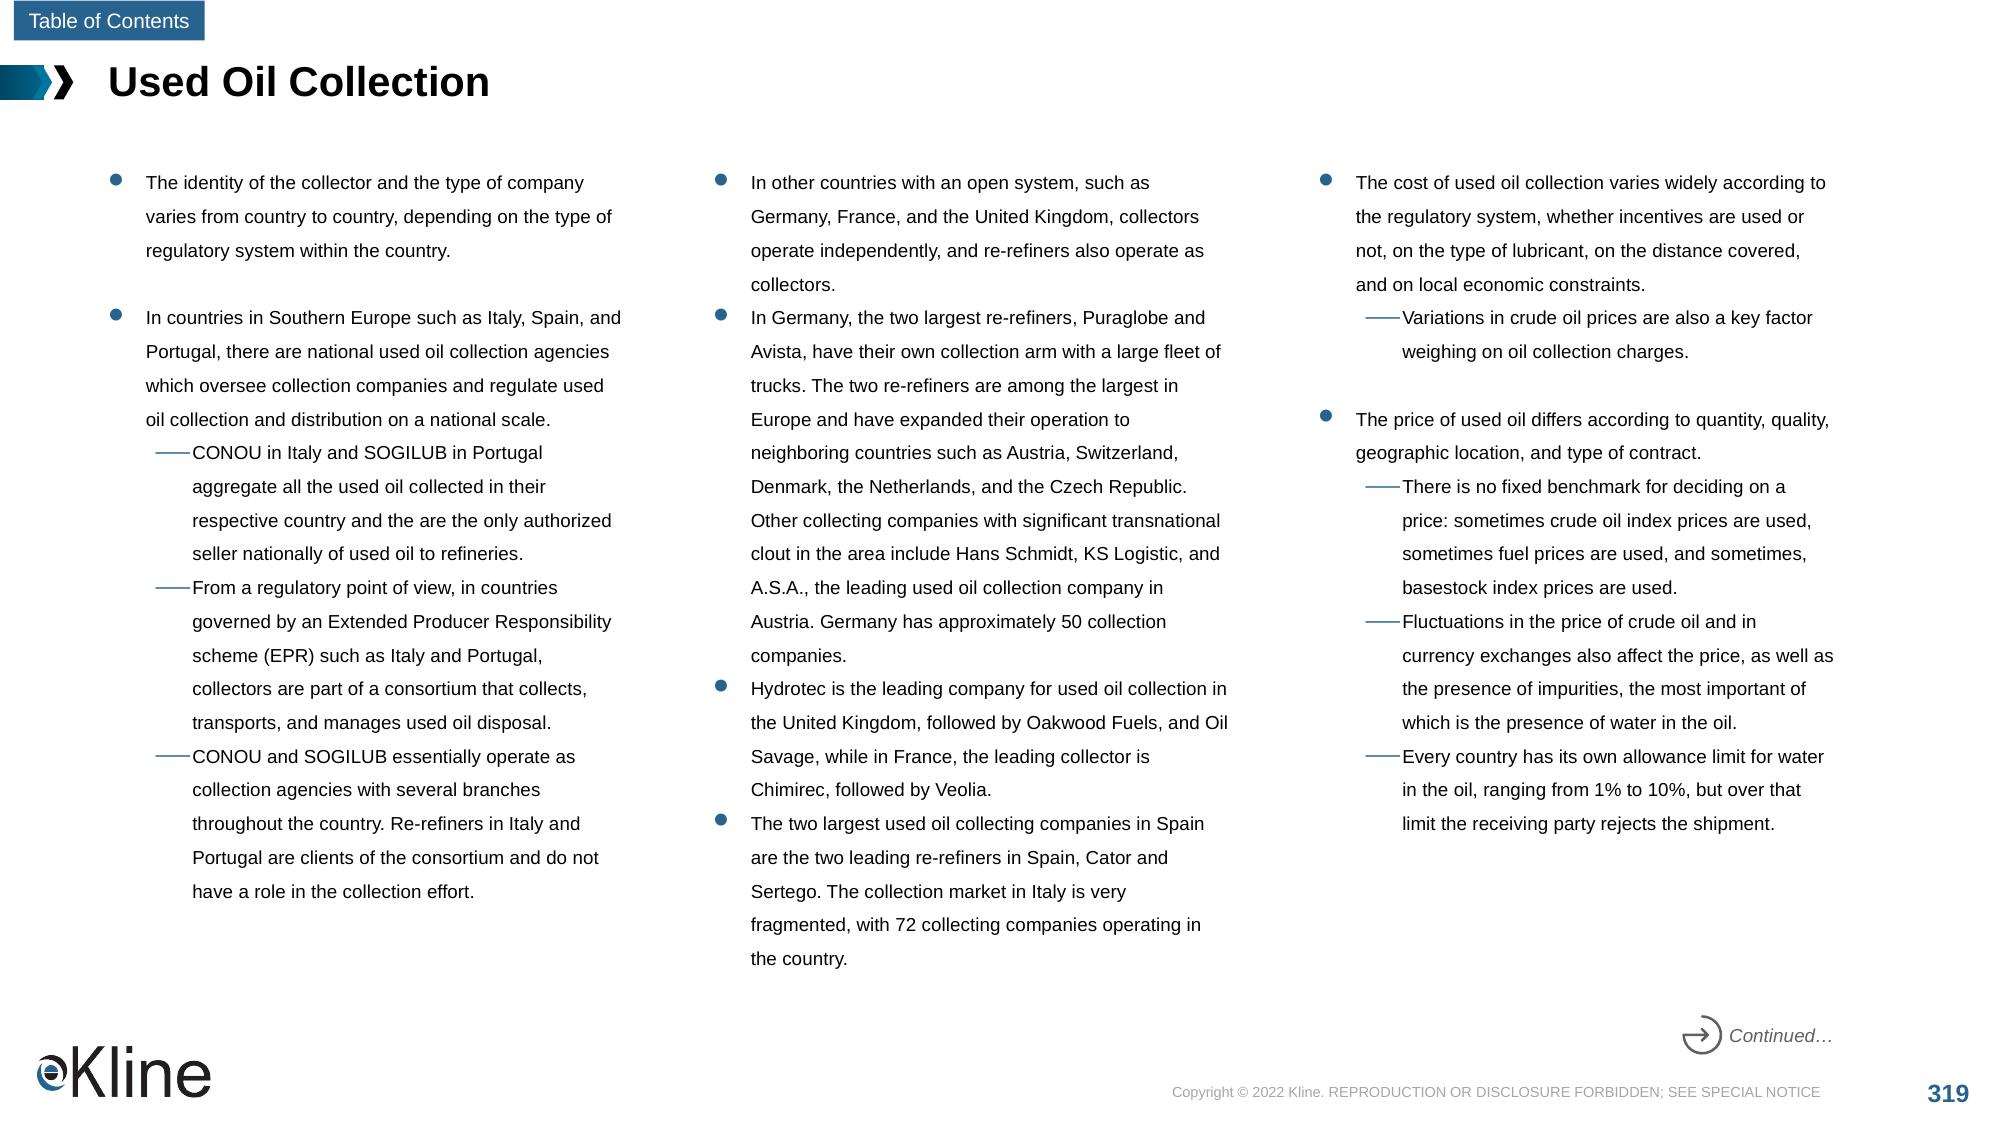

# Used Oil Collection
The identity of the collector and the type of company varies from country to country, depending on the type of regulatory system within the country.

In countries in Southern Europe such as Italy, Spain, and Portugal, there are national used oil collection agencies which oversee collection companies and regulate used oil collection and distribution on a national scale.
CONOU in Italy and SOGILUB in Portugal aggregate all the used oil collected in their respective country and the are the only authorized seller nationally of used oil to refineries.
From a regulatory point of view, in countries governed by an Extended Producer Responsibility scheme (EPR) such as Italy and Portugal, collectors are part of a consortium that collects, transports, and manages used oil disposal.
CONOU and SOGILUB essentially operate as collection agencies with several branches throughout the country. Re-refiners in Italy and Portugal are clients of the consortium and do not have a role in the collection effort.
In other countries with an open system, such as Germany, France, and the United Kingdom, collectors operate independently, and re-refiners also operate as collectors.
In Germany, the two largest re-refiners, Puraglobe and Avista, have their own collection arm with a large fleet of trucks. The two re-refiners are among the largest in Europe and have expanded their operation to neighboring countries such as Austria, Switzerland, Denmark, the Netherlands, and the Czech Republic. Other collecting companies with significant transnational clout in the area include Hans Schmidt, KS Logistic, and A.S.A., the leading used oil collection company in Austria. Germany has approximately 50 collection companies.
Hydrotec is the leading company for used oil collection in the United Kingdom, followed by Oakwood Fuels, and Oil Savage, while in France, the leading collector is Chimirec, followed by Veolia.
The two largest used oil collecting companies in Spain are the two leading re-refiners in Spain, Cator and Sertego. The collection market in Italy is very fragmented, with 72 collecting companies operating in the country.
The cost of used oil collection varies widely according to the regulatory system, whether incentives are used or not, on the type of lubricant, on the distance covered, and on local economic constraints.
Variations in crude oil prices are also a key factor weighing on oil collection charges.

The price of used oil differs according to quantity, quality, geographic location, and type of contract.
There is no fixed benchmark for deciding on a price: sometimes crude oil index prices are used, sometimes fuel prices are used, and sometimes, basestock index prices are used.
Fluctuations in the price of crude oil and in currency exchanges also affect the price, as well as the presence of impurities, the most important of which is the presence of water in the oil.
Every country has its own allowance limit for water in the oil, ranging from 1% to 10%, but over that limit the receiving party rejects the shipment.

Continued…